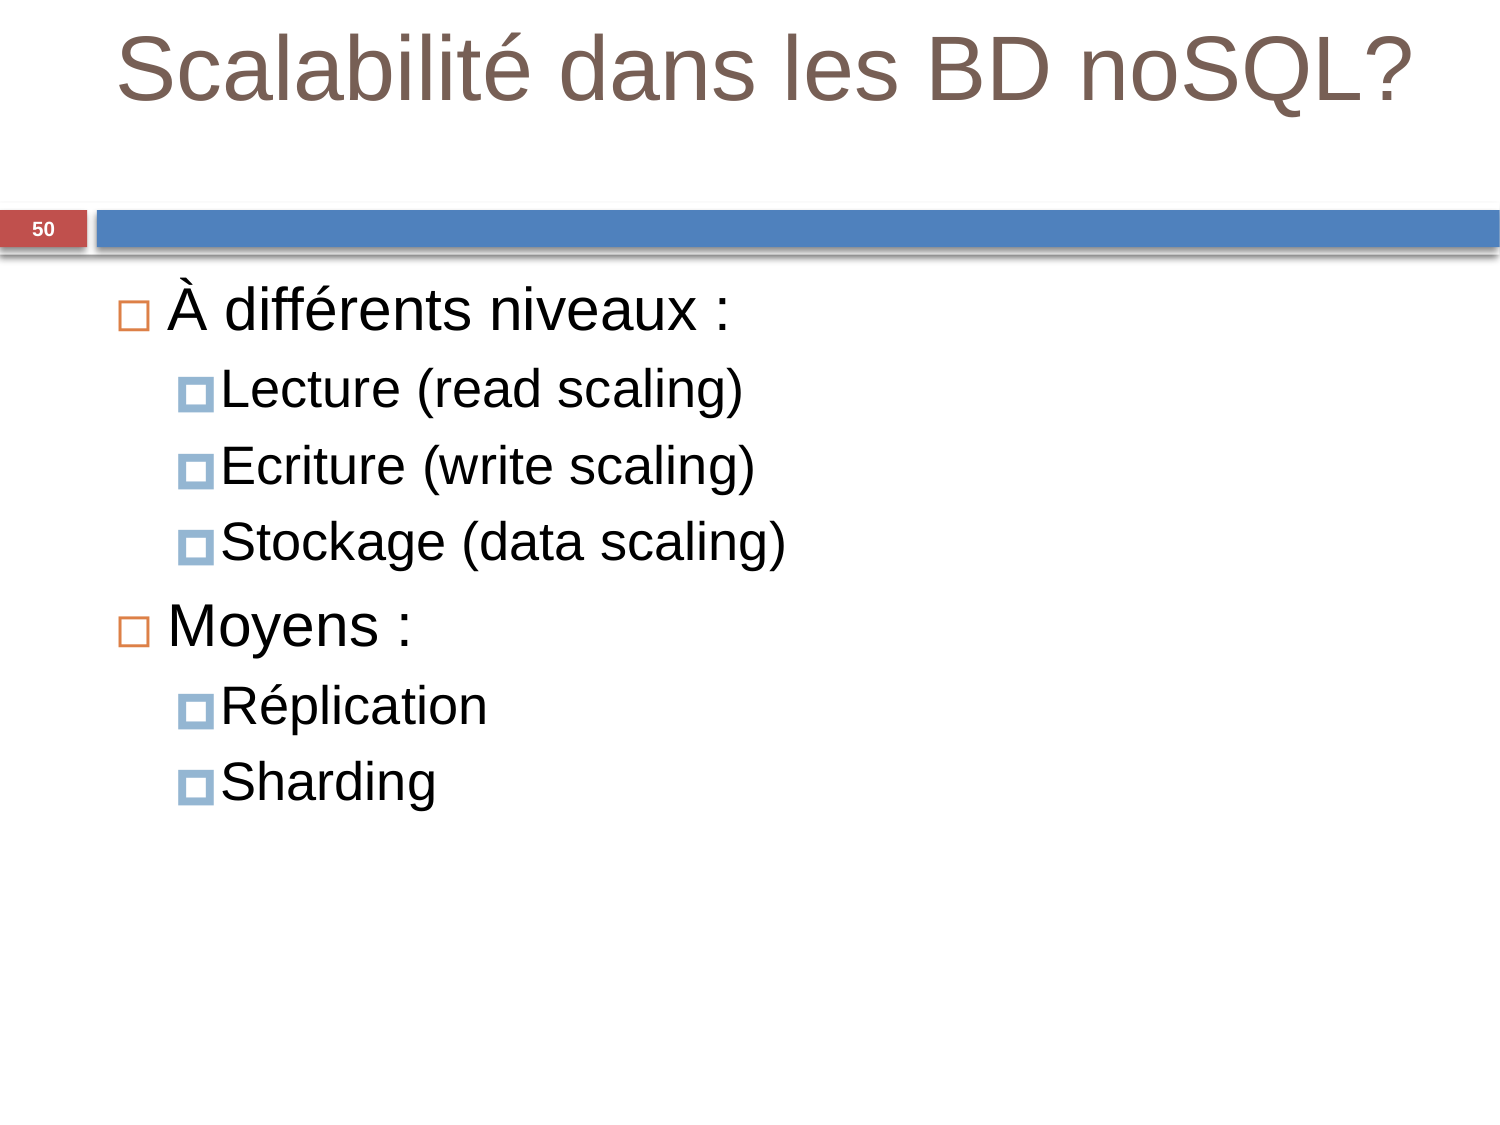

Scalabilité dans les BD noSQL?
50
À différents niveaux :
Lecture (read scaling)
Ecriture (write scaling)
Stockage (data scaling)
Moyens :
Réplication
Sharding